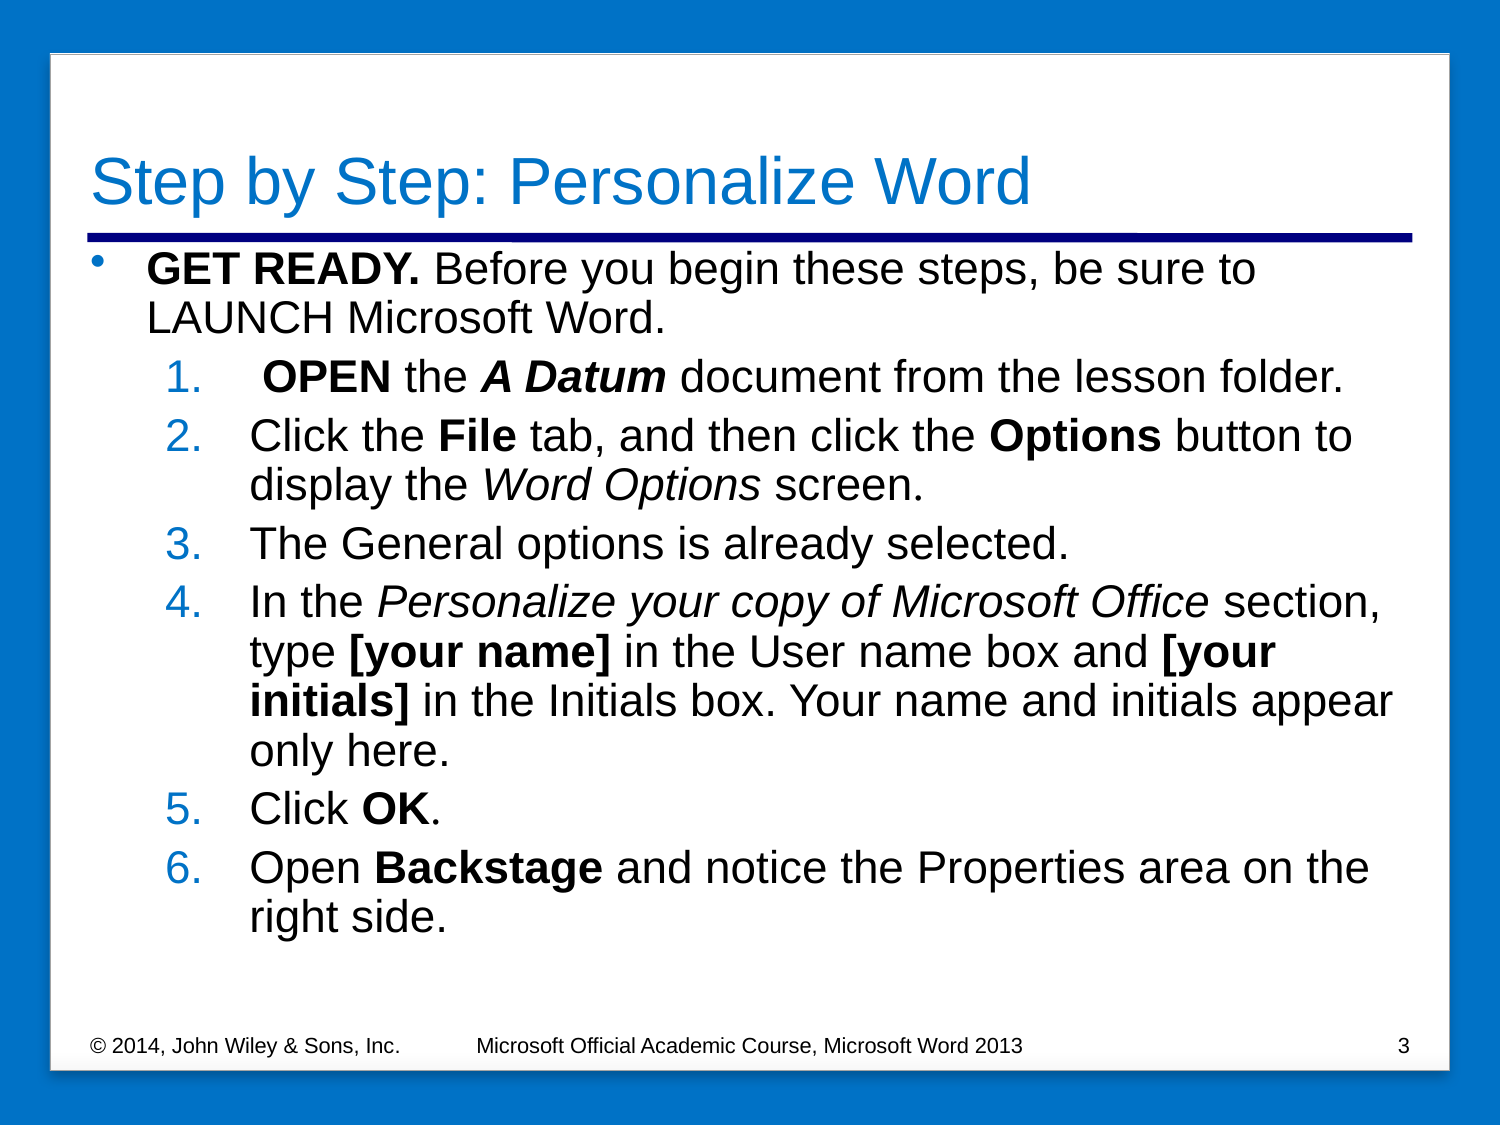

# Step by Step: Personalize Word
GET READY. Before you begin these steps, be sure to LAUNCH Microsoft Word.
 OPEN the A Datum document from the lesson folder.
Click the File tab, and then click the Options button to display the Word Options screen.
The General options is already selected.
In the Personalize your copy of Microsoft Office section, type [your name] in the User name box and [your initials] in the Initials box. Your name and initials appear only here.
Click OK.
Open Backstage and notice the Properties area on the right side.

© 2014, John Wiley & Sons, Inc.
Microsoft Official Academic Course, Microsoft Word 2013
3